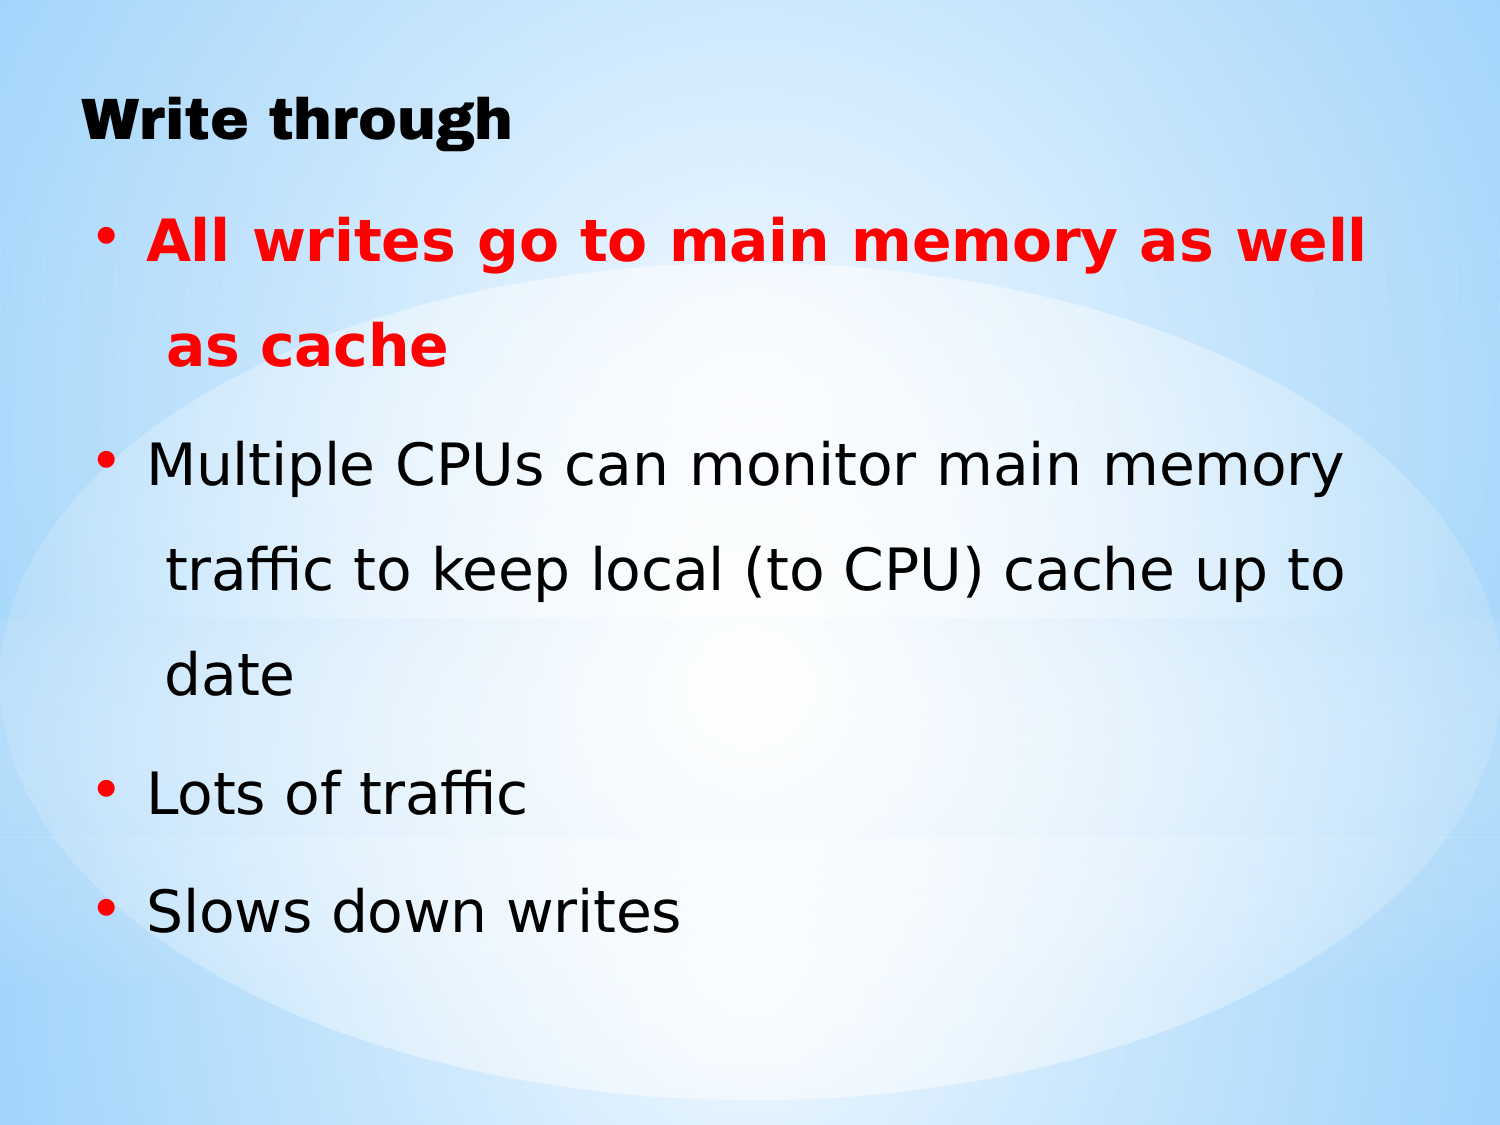

Write through
All writes go to main memory as well  as cache
Multiple CPUs can monitor main memory  traffic to keep local (to CPU) cache up to  date
Lots of traffic
Slows down writes